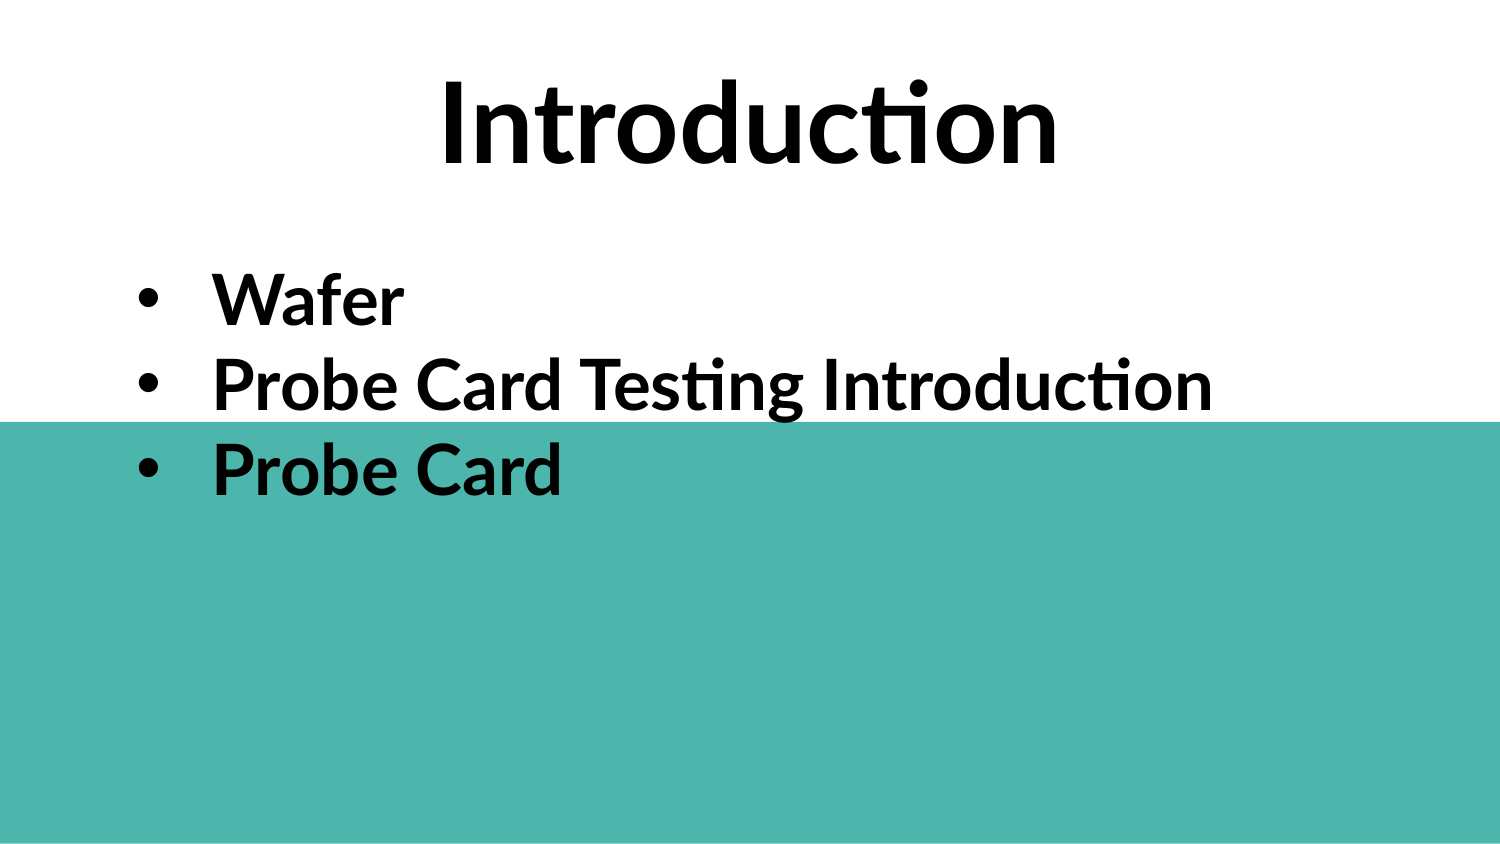

# Introduction
Wafer
Probe Card Testing Introduction
Probe Card